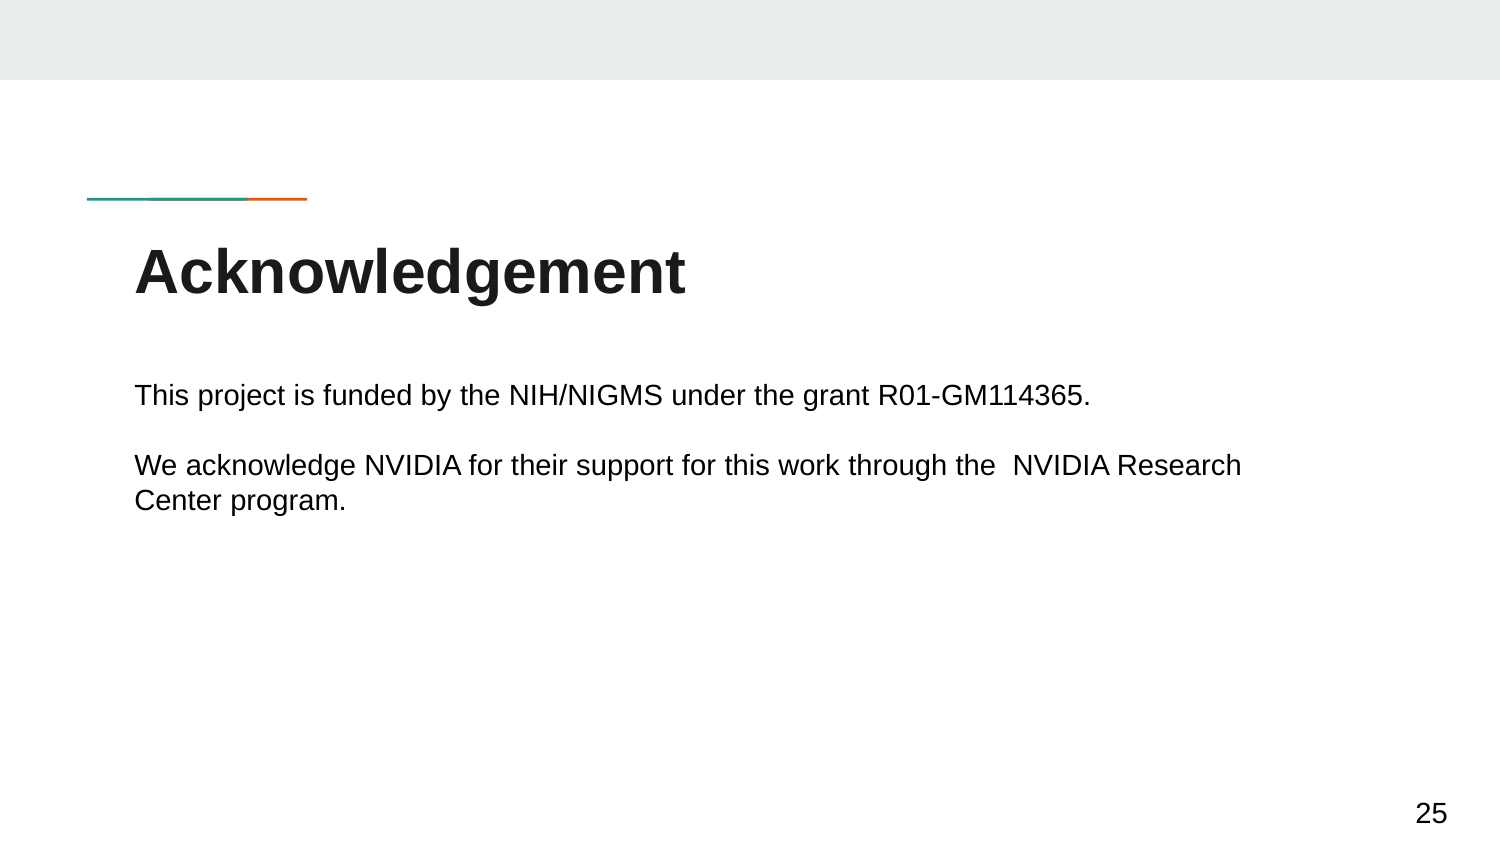

# Acknowledgement
This project is funded by the NIH/NIGMS under the grant R01-GM114365.
We acknowledge NVIDIA for their support for this work through the  NVIDIA Research Center program.
25